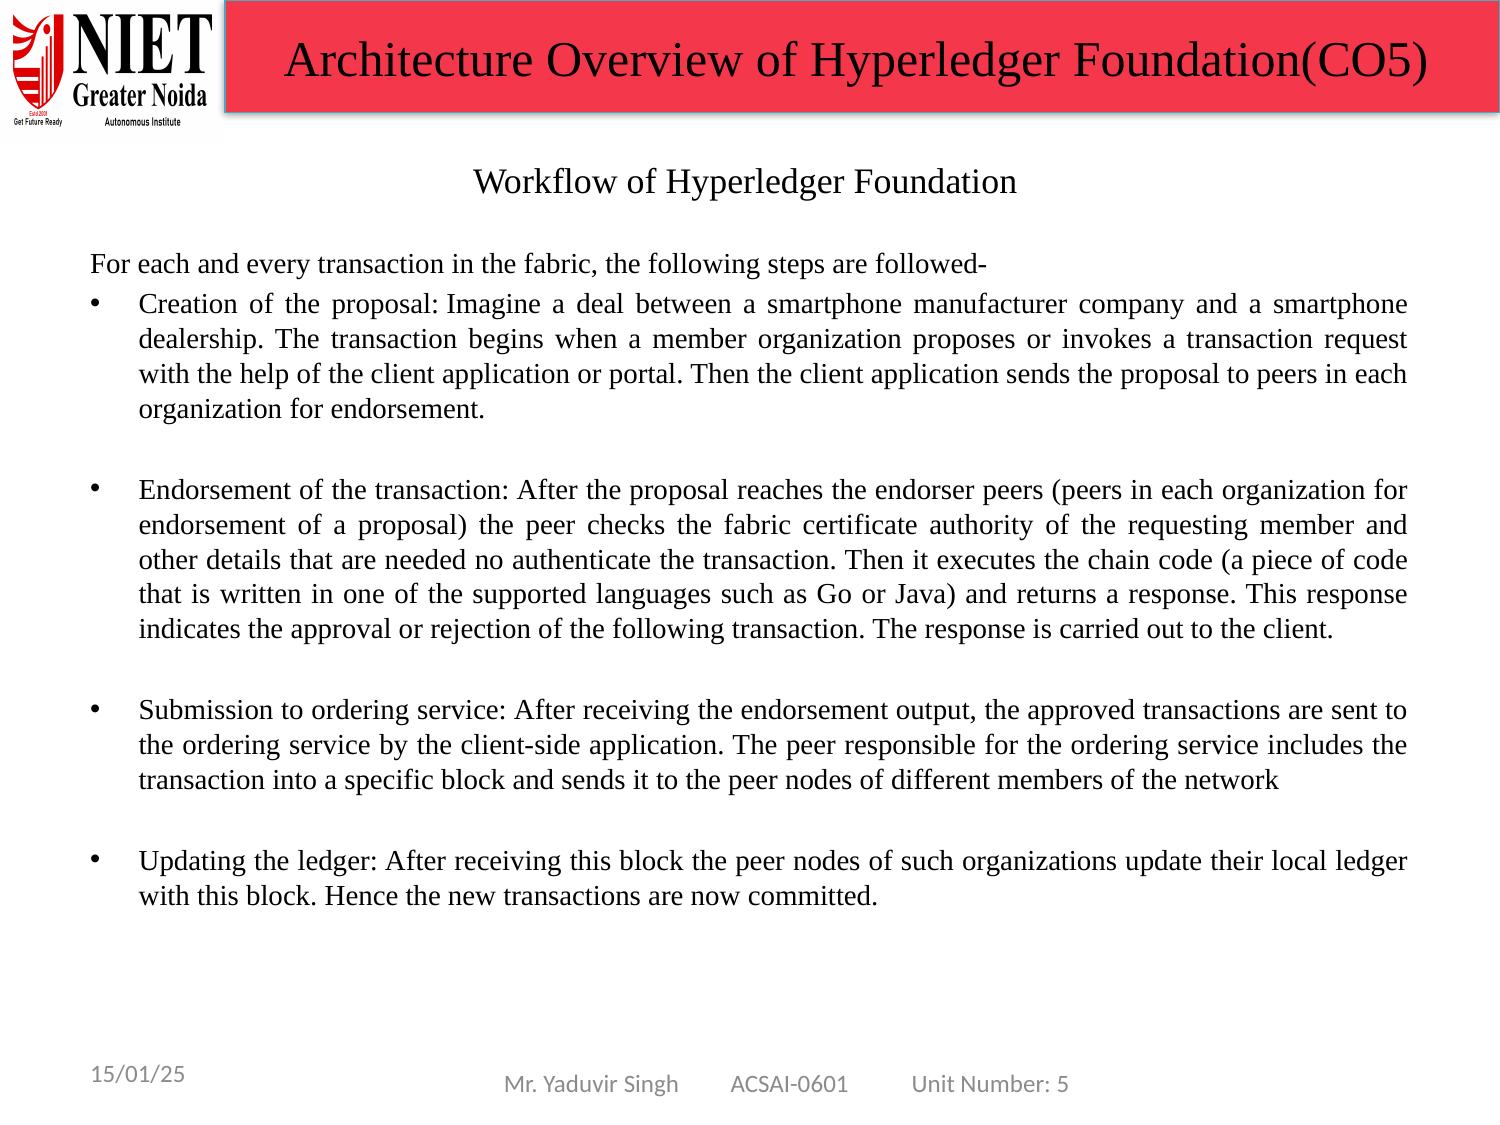

Architecture Overview of Hyperledger Foundation(CO5)
Workflow of Hyperledger Foundation

For each and every transaction in the fabric, the following steps are followed-
Creation of the proposal: Imagine a deal between a smartphone manufacturer company and a smartphone dealership. The transaction begins when a member organization proposes or invokes a transaction request with the help of the client application or portal. Then the client application sends the proposal to peers in each organization for endorsement.

Endorsement of the transaction: After the proposal reaches the endorser peers (peers in each organization for endorsement of a proposal) the peer checks the fabric certificate authority of the requesting member and other details that are needed no authenticate the transaction. Then it executes the chain code (a piece of code that is written in one of the supported languages such as Go or Java) and returns a response. This response indicates the approval or rejection of the following transaction. The response is carried out to the client.

Submission to ordering service: After receiving the endorsement output, the approved transactions are sent to the ordering service by the client-side application. The peer responsible for the ordering service includes the transaction into a specific block and sends it to the peer nodes of different members of the network

Updating the ledger: After receiving this block the peer nodes of such organizations update their local ledger with this block. Hence the new transactions are now committed.

15/01/25
Mr. Yaduvir Singh         ACSAI-0601           Unit Number: 5